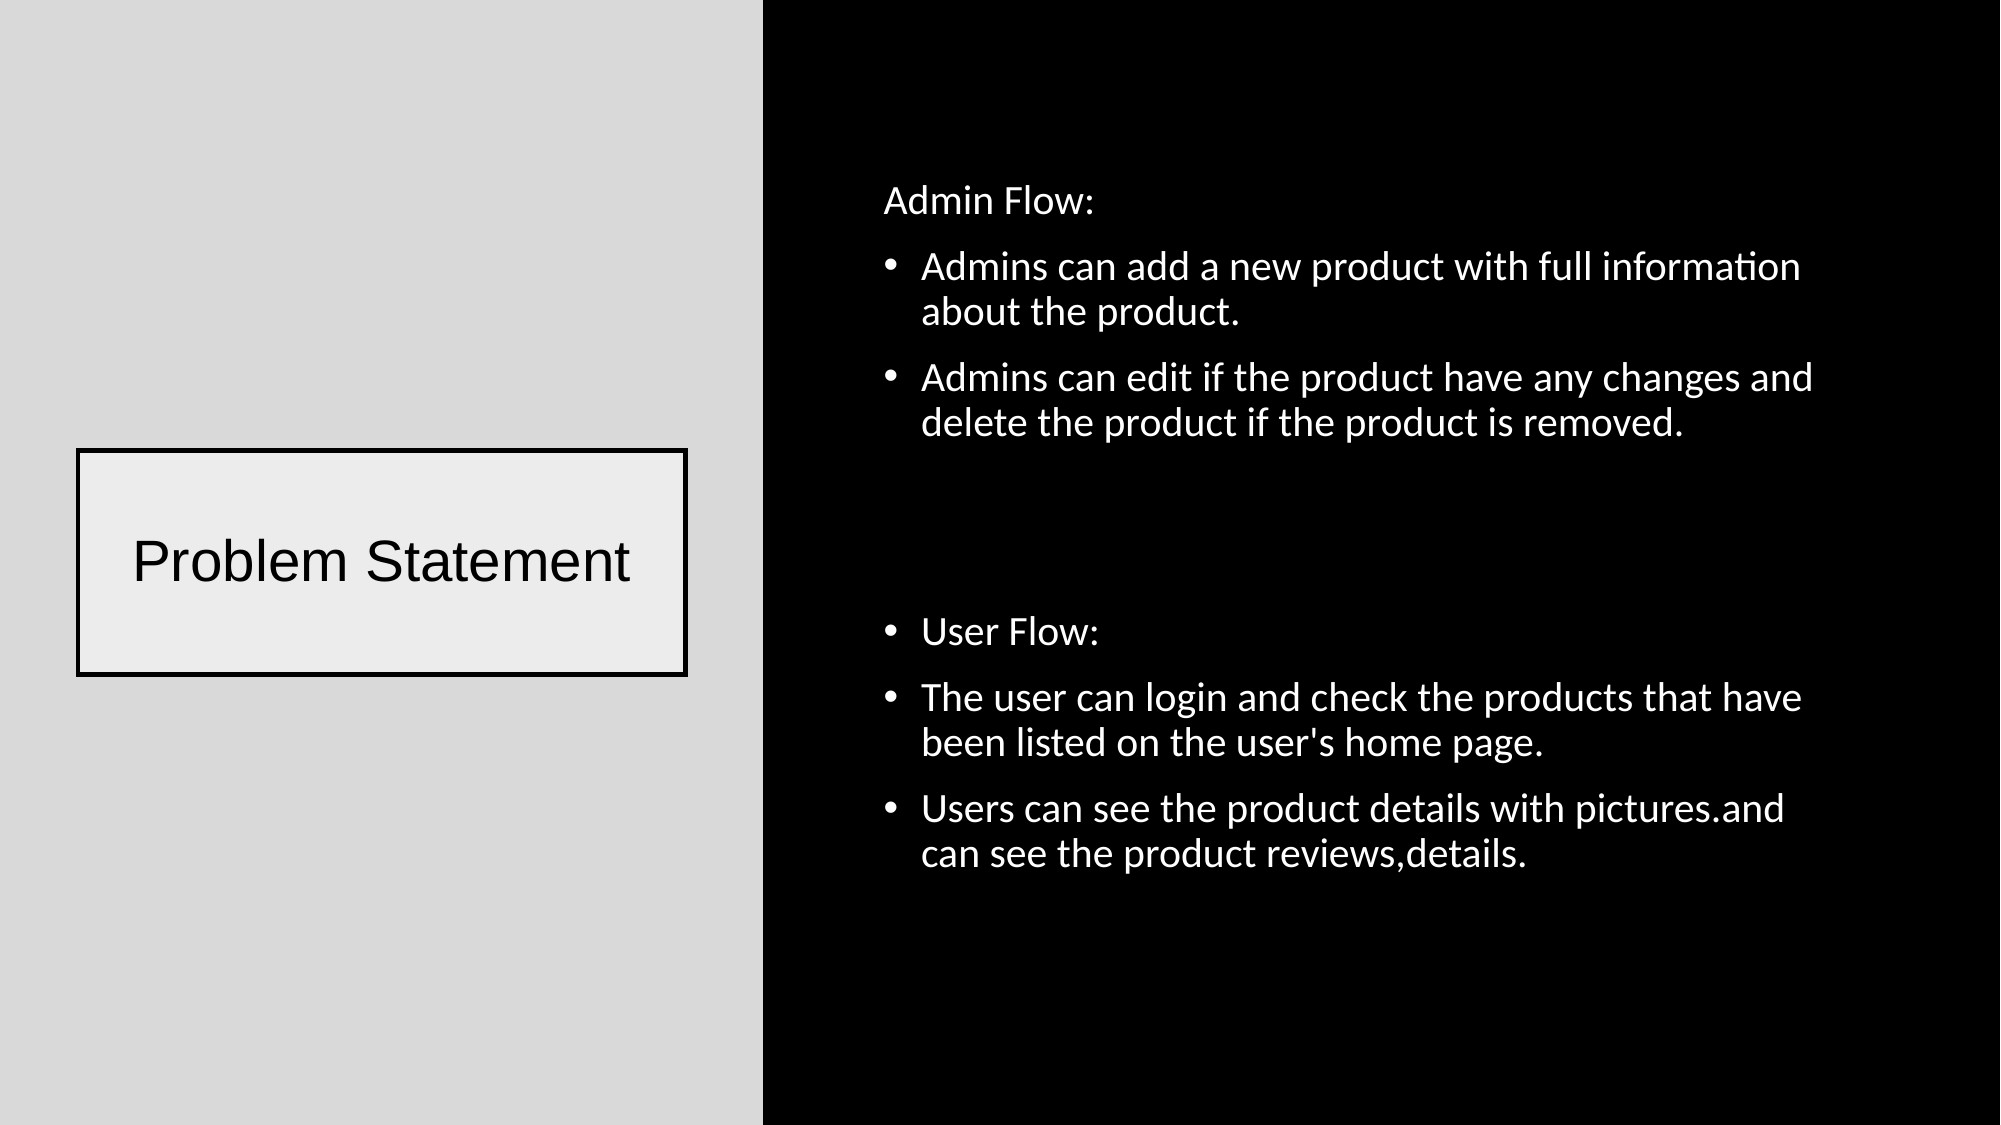

Admin Flow:
Admins can add a new product with full information about the product.
Admins can edit if the product have any changes and delete the product if the product is removed.

# Problem Statement
User Flow:
The user can login and check the products that have been listed on the user's home page.
Users can see the product details with pictures.and can see the product reviews,details.